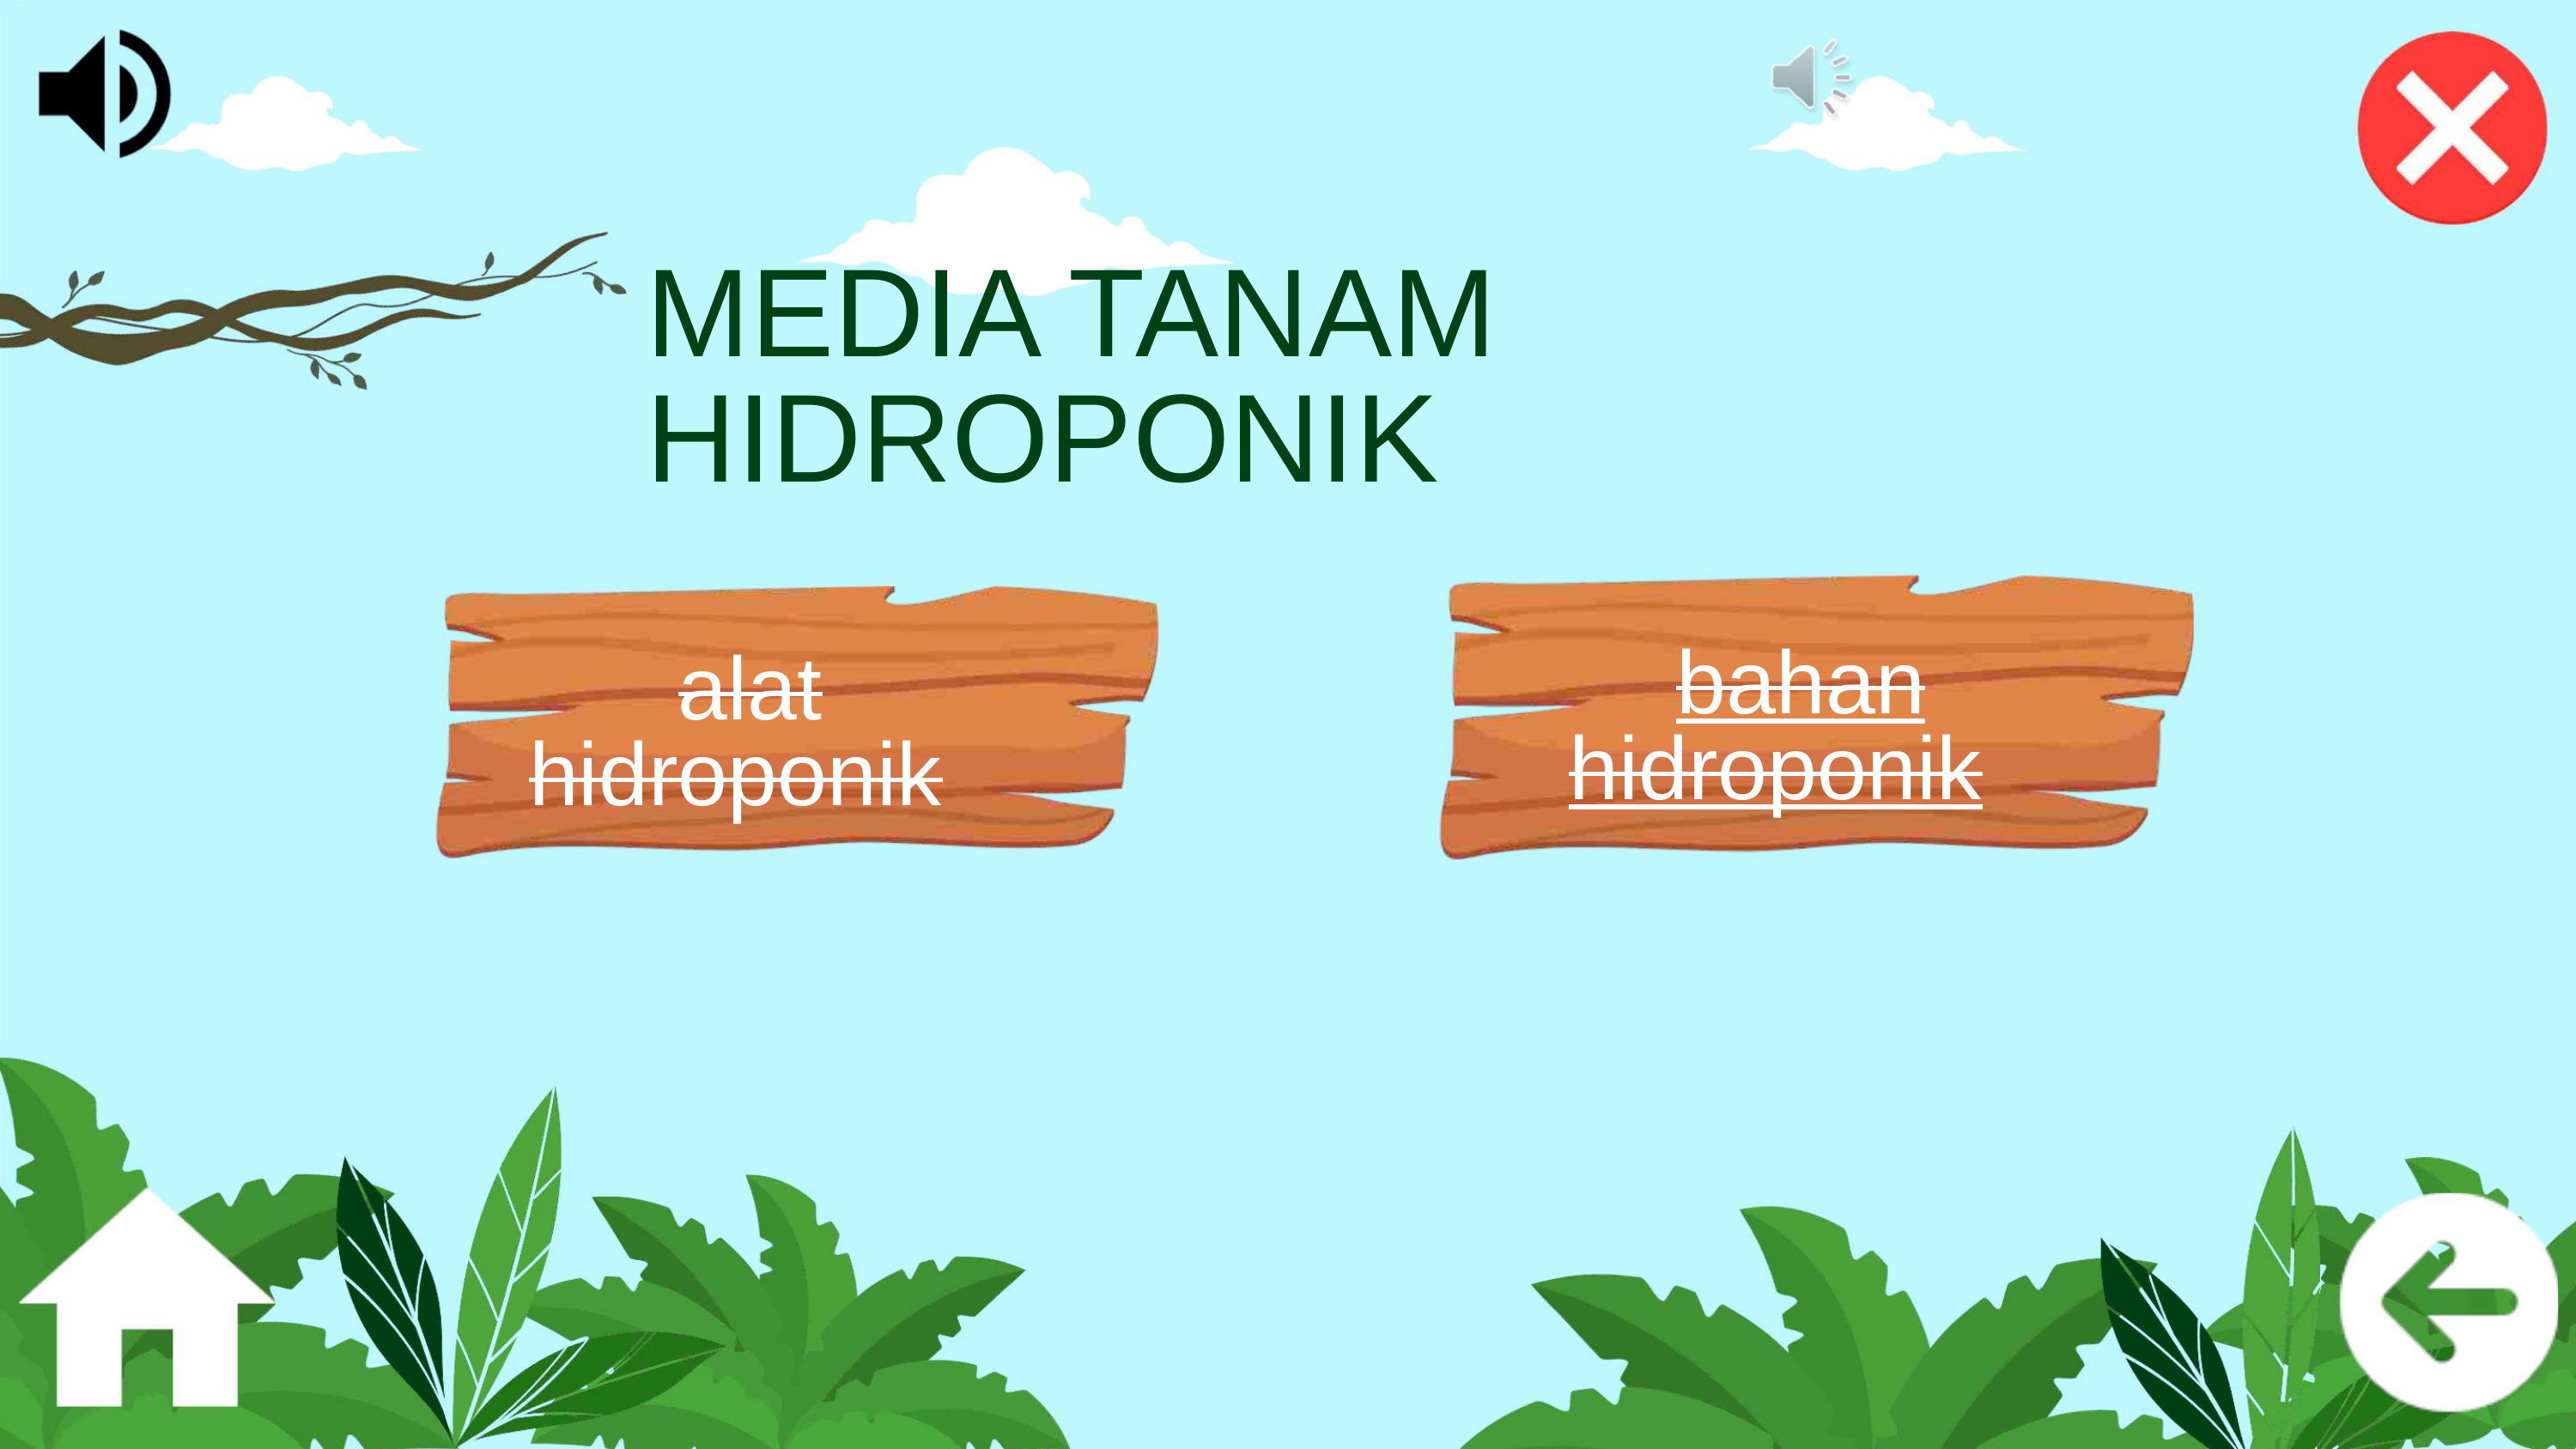

MEDIA TANAM HIDROPONIK
bahan
hidroponik
alat
hidroponik